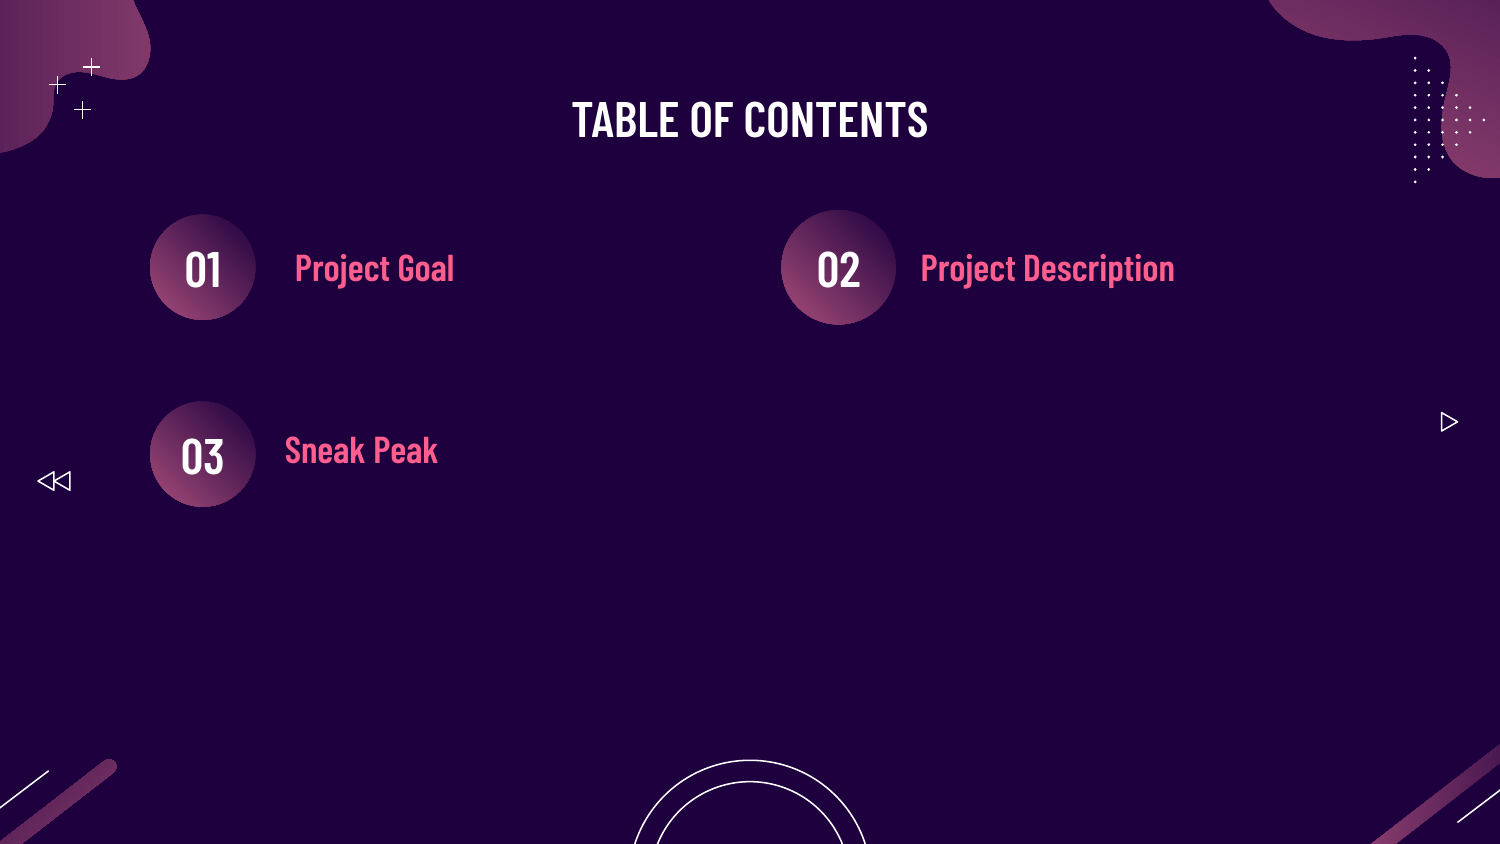

# TABLE OF CONTENTS
02
01
Project Goal
Project Description
03
Sneak Peak